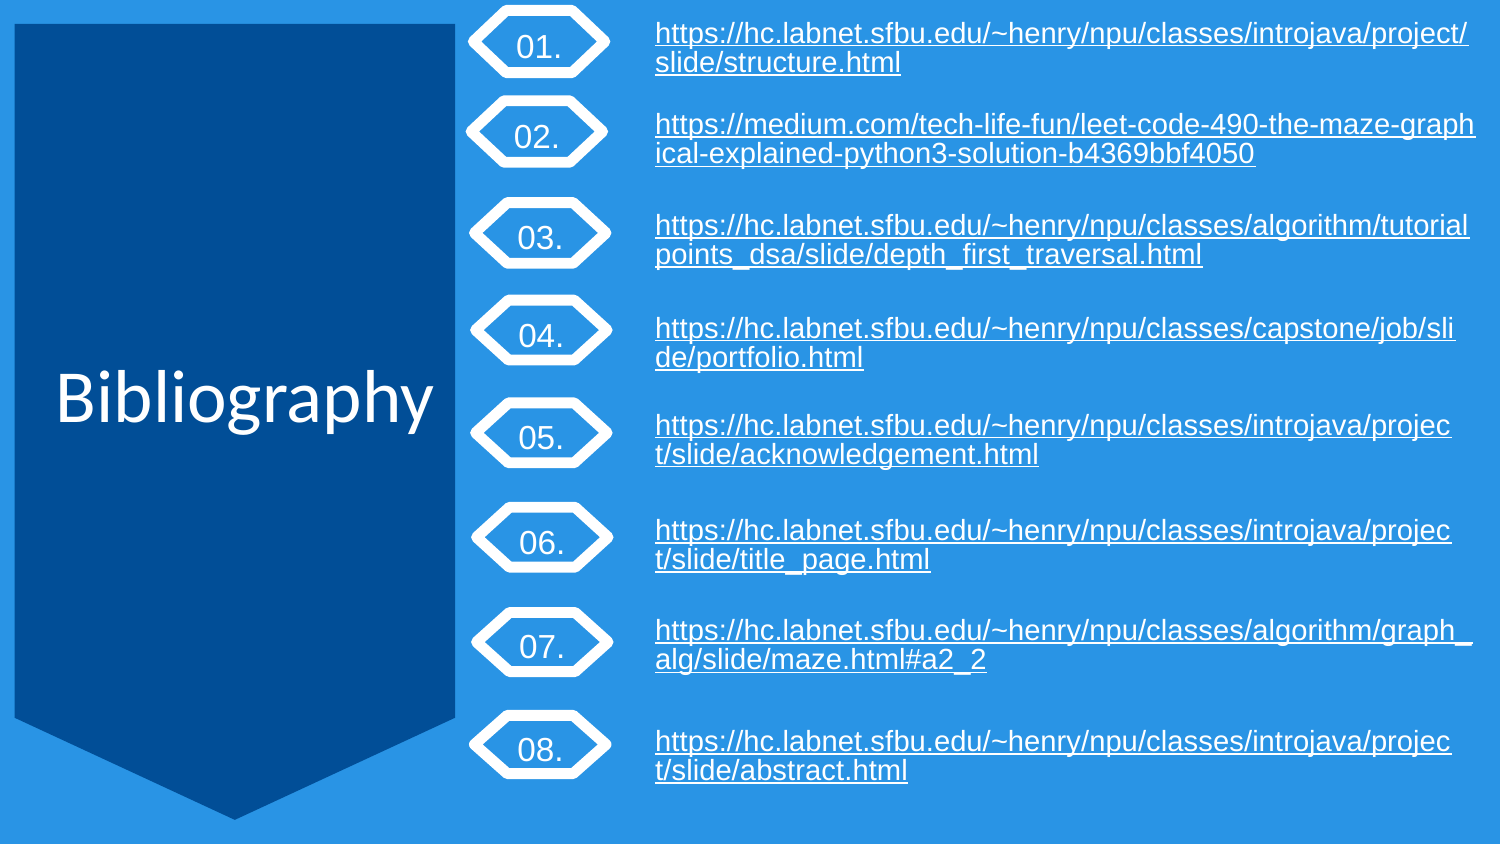

01.
https://hc.labnet.sfbu.edu/~henry/npu/classes/introjava/project/slide/structure.html

Bibliography

02.
https://medium.com/tech-life-fun/leet-code-490-the-maze-graphical-explained-python3-solution-b4369bbf4050

03.
https://hc.labnet.sfbu.edu/~henry/npu/classes/algorithm/tutorialpoints_dsa/slide/depth_first_traversal.html

04.
https://hc.labnet.sfbu.edu/~henry/npu/classes/capstone/job/slide/portfolio.html

05.
https://hc.labnet.sfbu.edu/~henry/npu/classes/introjava/project/slide/acknowledgement.html

06.
https://hc.labnet.sfbu.edu/~henry/npu/classes/introjava/project/slide/title_page.html
https://hc.labnet.sfbu.edu/~henry/npu/classes/algorithm/graph_alg/slide/maze.html#a2_2

07.

08.
https://hc.labnet.sfbu.edu/~henry/npu/classes/introjava/project/slide/abstract.html